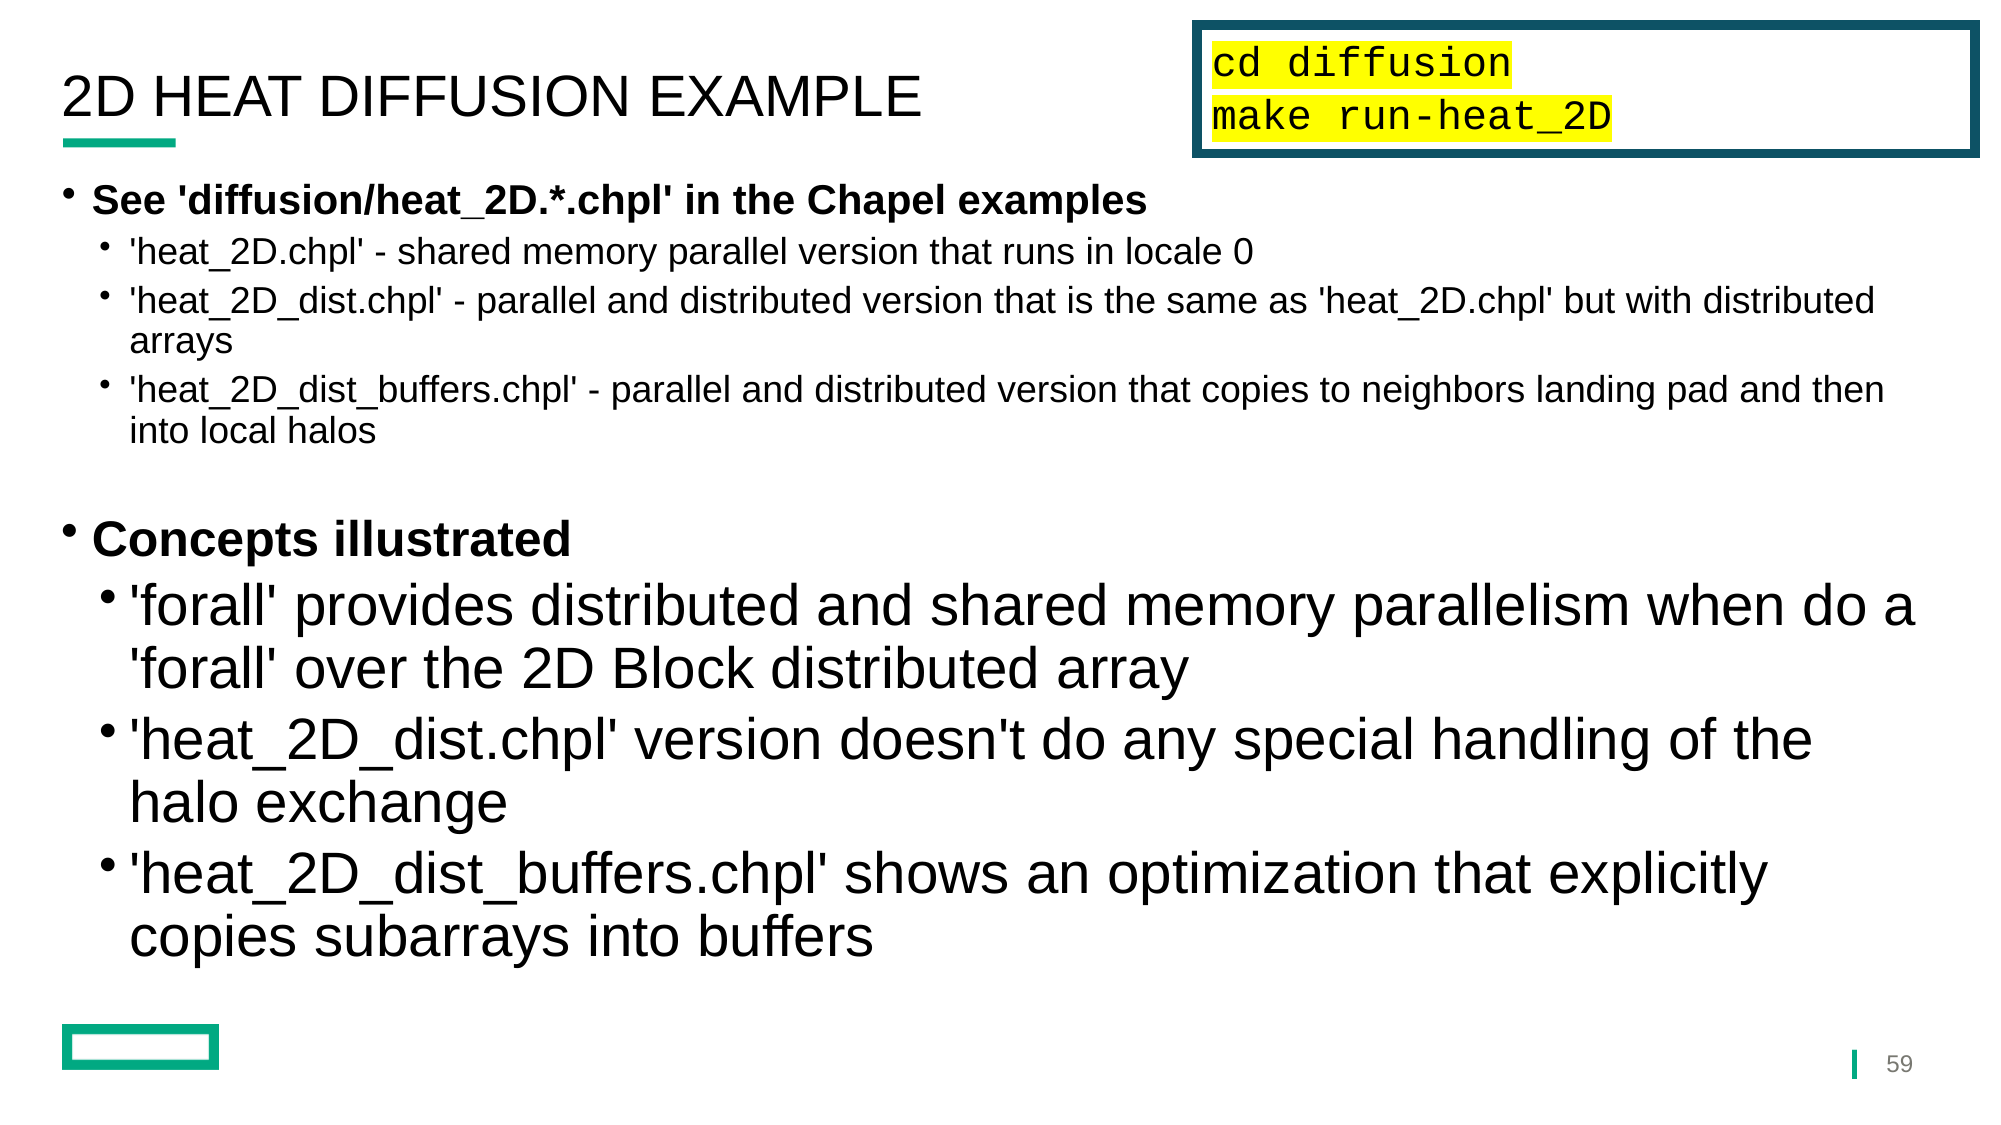

cd diffusion
make run-heat_2D
# 2D Heat Diffusion Example
See 'diffusion/heat_2D.*.chpl' in the Chapel examples
'heat_2D.chpl' - shared memory parallel version that runs in locale 0
'heat_2D_dist.chpl' - parallel and distributed version that is the same as 'heat_2D.chpl' but with distributed arrays
'heat_2D_dist_buffers.chpl' - parallel and distributed version that copies to neighbors landing pad and then into local halos

Concepts illustrated
'forall' provides distributed and shared memory parallelism when do a 'forall' over the 2D Block distributed array
'heat_2D_dist.chpl' version doesn't do any special handling of the halo exchange
'heat_2D_dist_buffers.chpl' shows an optimization that explicitly copies subarrays into buffers

59